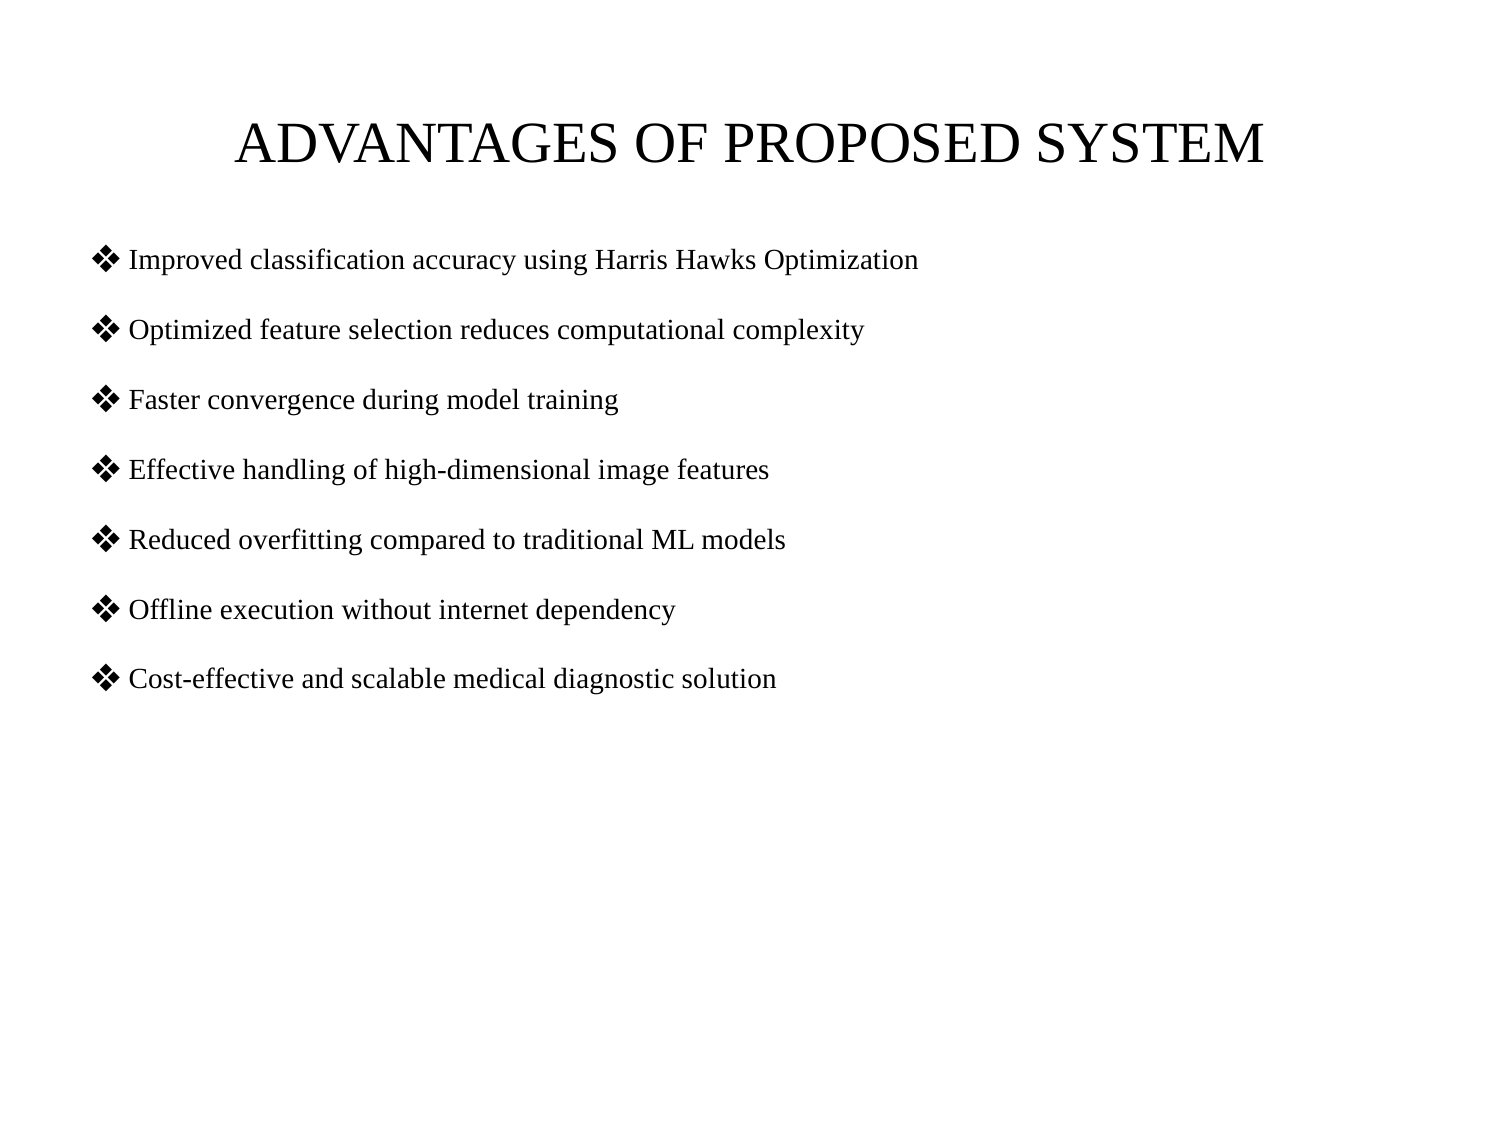

# ADVANTAGES OF PROPOSED SYSTEM
❖ Improved classification accuracy using Harris Hawks Optimization
❖ Optimized feature selection reduces computational complexity
❖ Faster convergence during model training
❖ Effective handling of high-dimensional image features
❖ Reduced overfitting compared to traditional ML models
❖ Offline execution without internet dependency
❖ Cost-effective and scalable medical diagnostic solution